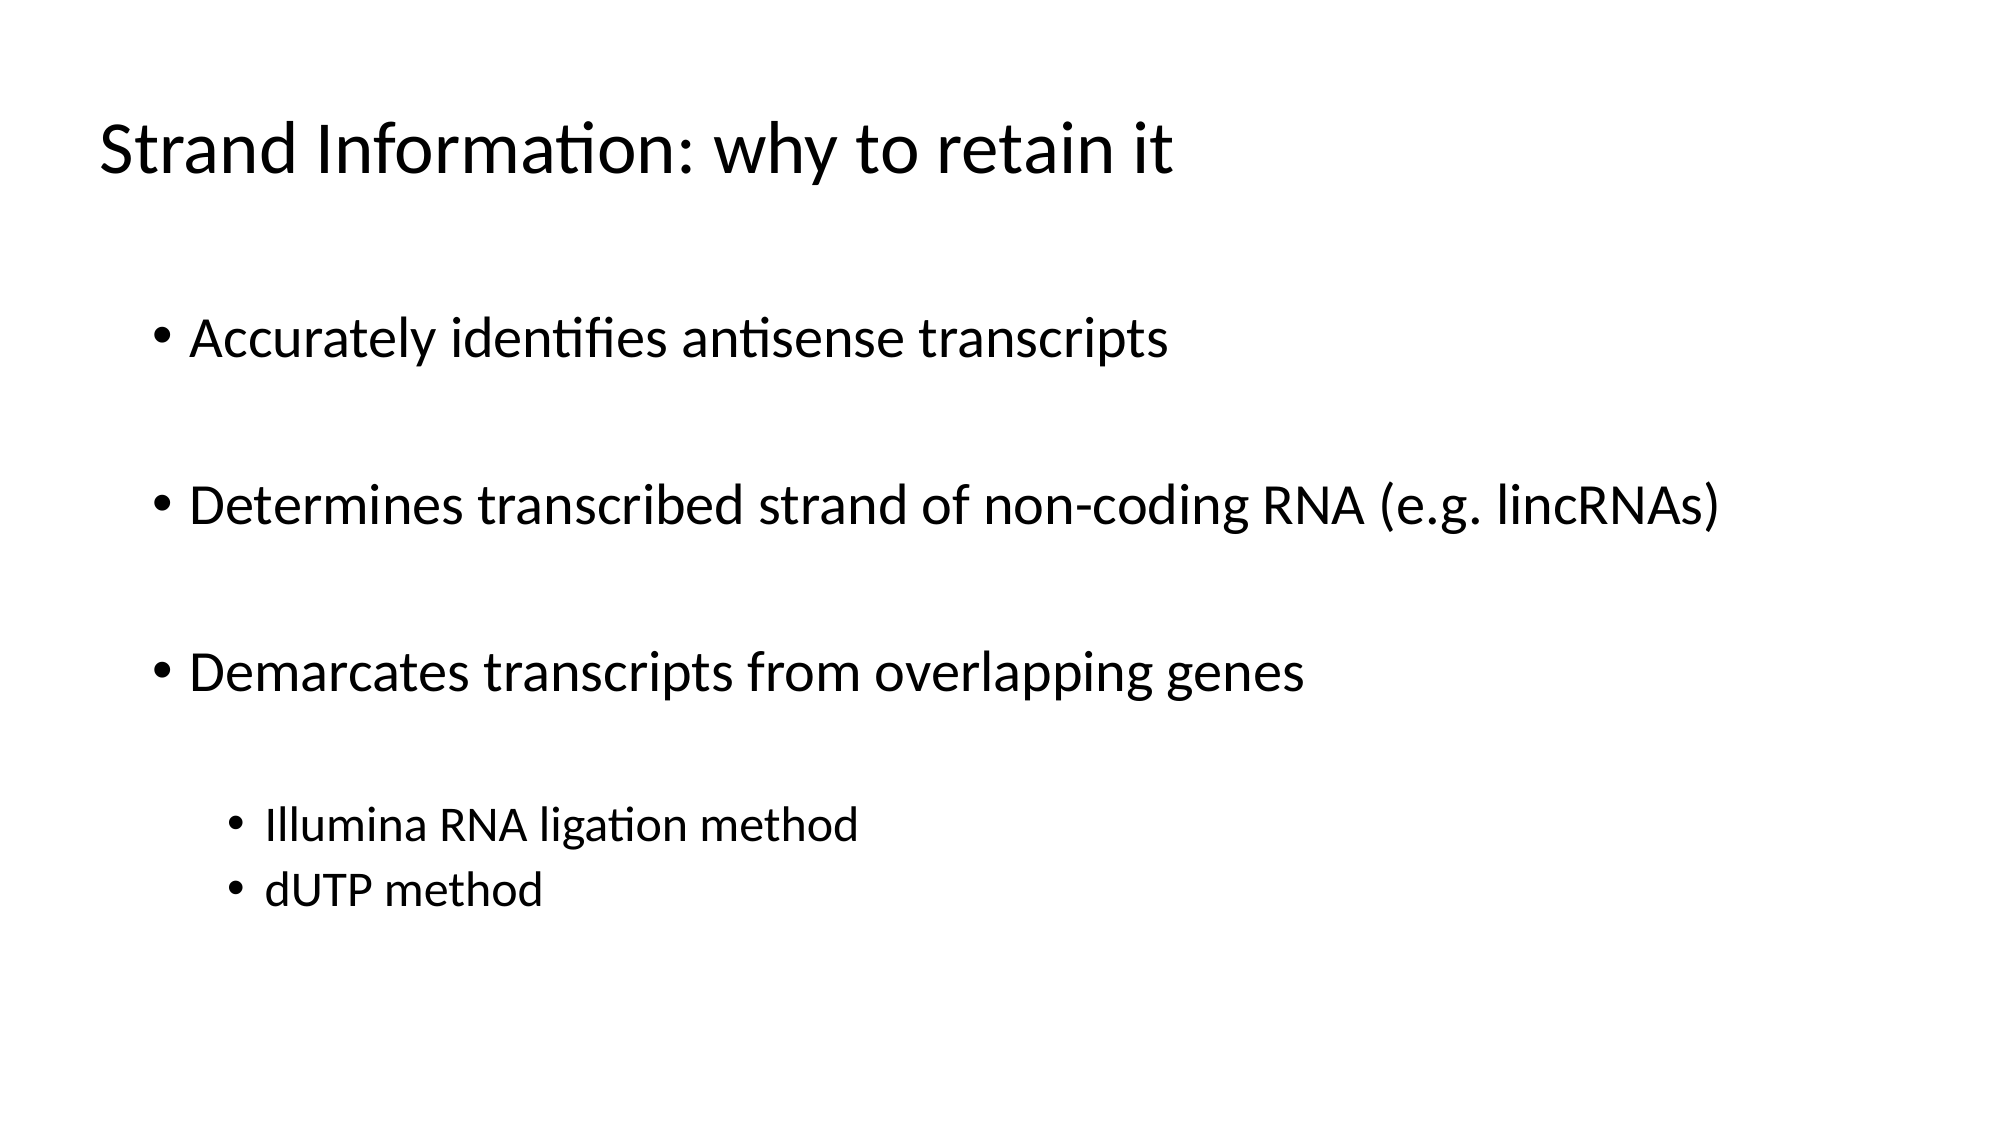

Strand Information: why to retain it

Accurately identifies antisense transcripts

Determines transcribed strand of non-coding RNA (e.g. lincRNAs)

Demarcates transcripts from overlapping genes

Illumina RNA ligation method
dUTP method